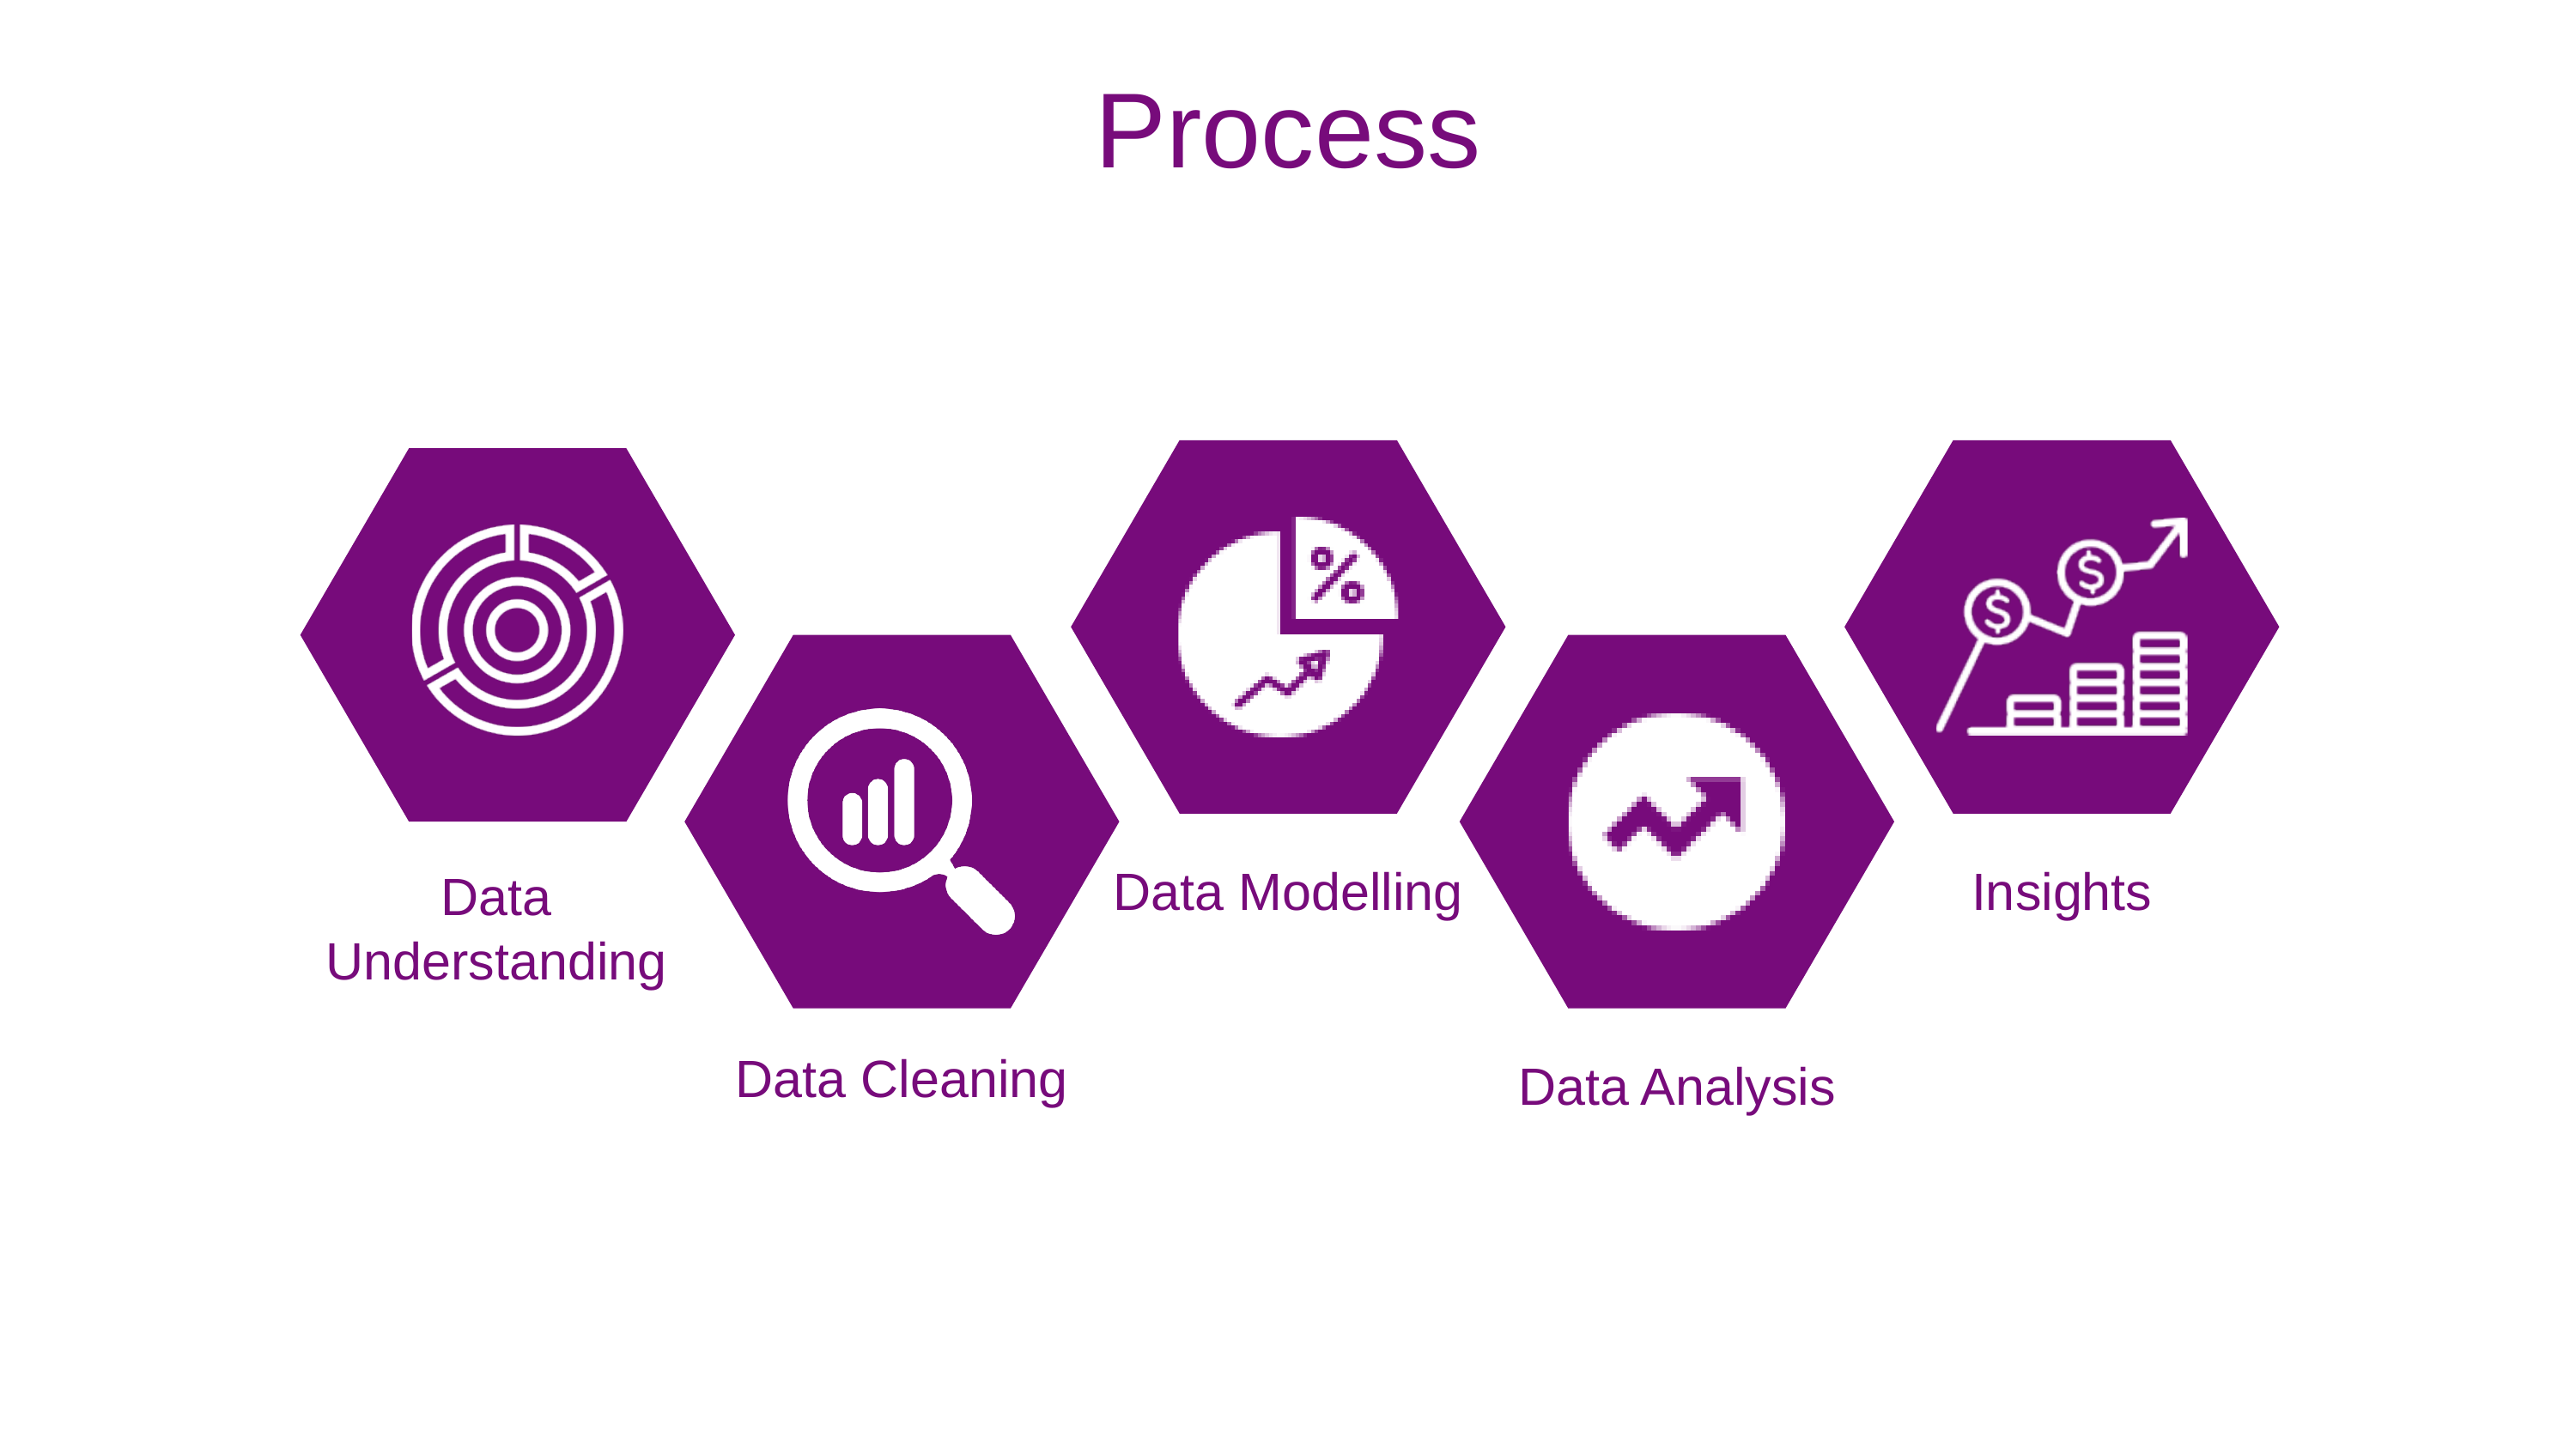

Process

Data Modelling
Insights
Data Understanding
Data Cleaning
Data Analysis